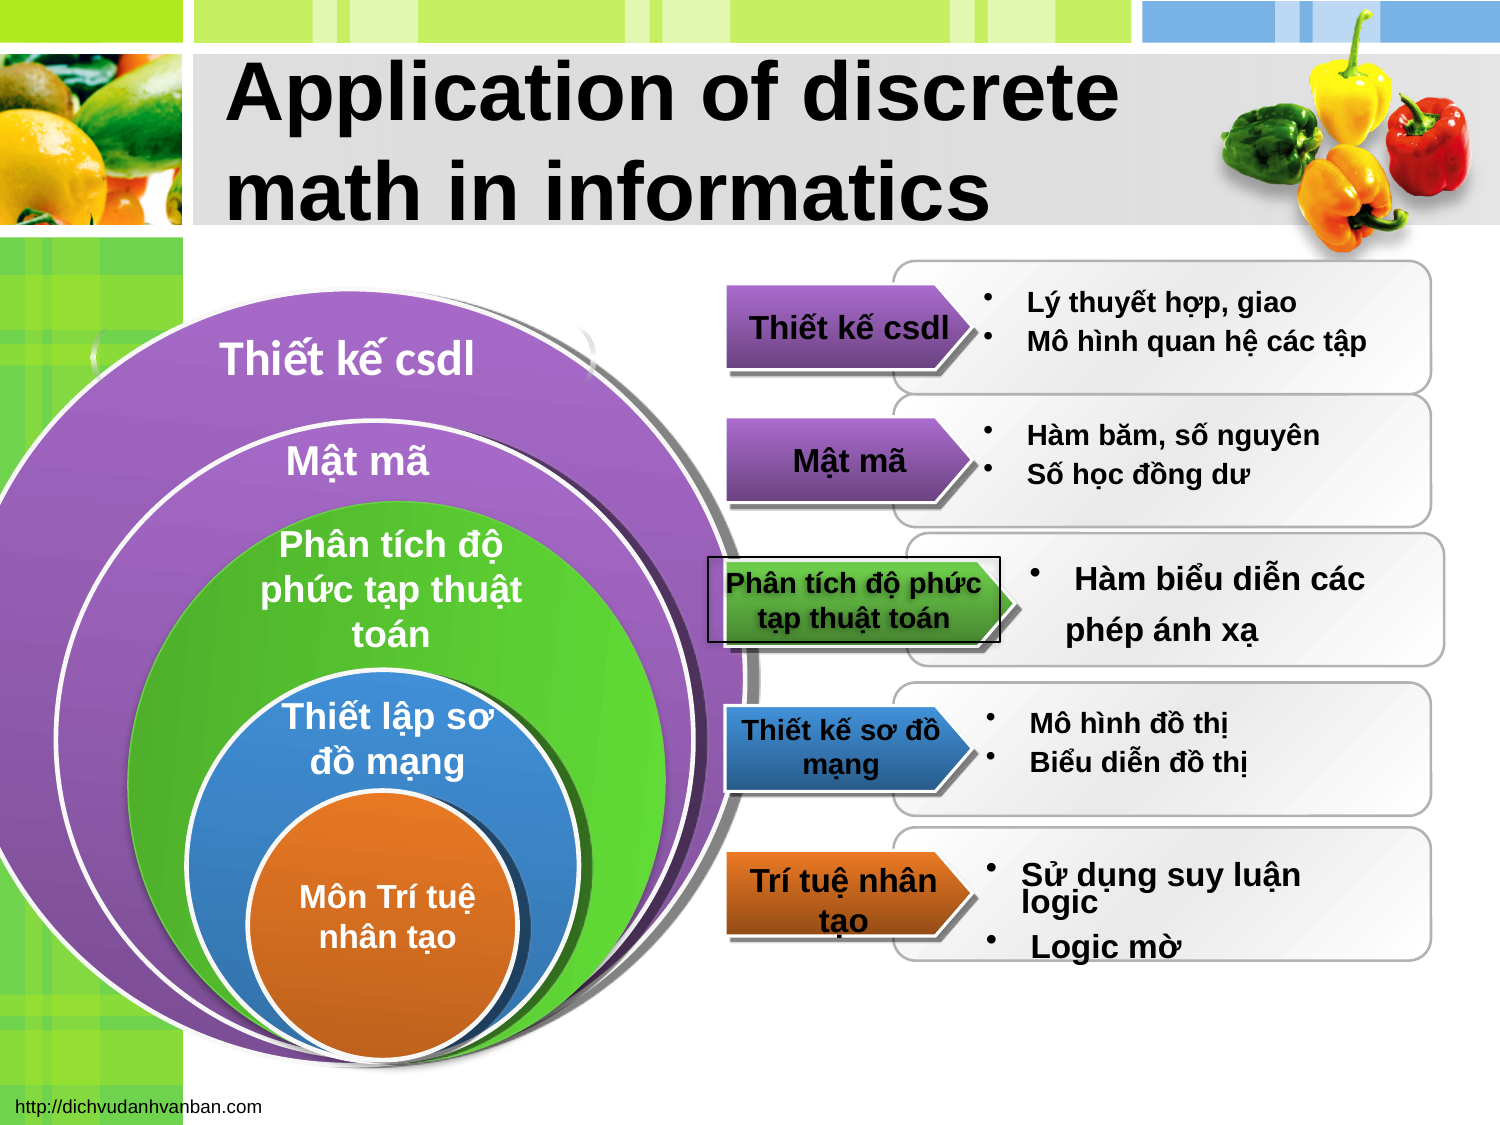

# Application of discrete math in informatics

 Lý thuyết hợp, giao
 Mô hình quan hệ các tập
Thiết kế csdl
Thiết kế csdl

 Hàm băm, số nguyên
 Số học đồng dư

Mật mã
Mật mã
Phân tích độ phức tạp thuật toán

 Hàm biểu diễn các phép ánh xạ
Phân tích độ phức tạp thuật toán

Thiết lập sơ đồ mạng
Thiết kế sơ đồ mạng

 Mô hình đồ thị
 Biểu diễn đồ thị

Trí tuệ nhân tạo
Sử dụng suy luận logic
 Logic mờ
Môn Trí tuệ nhân tạo